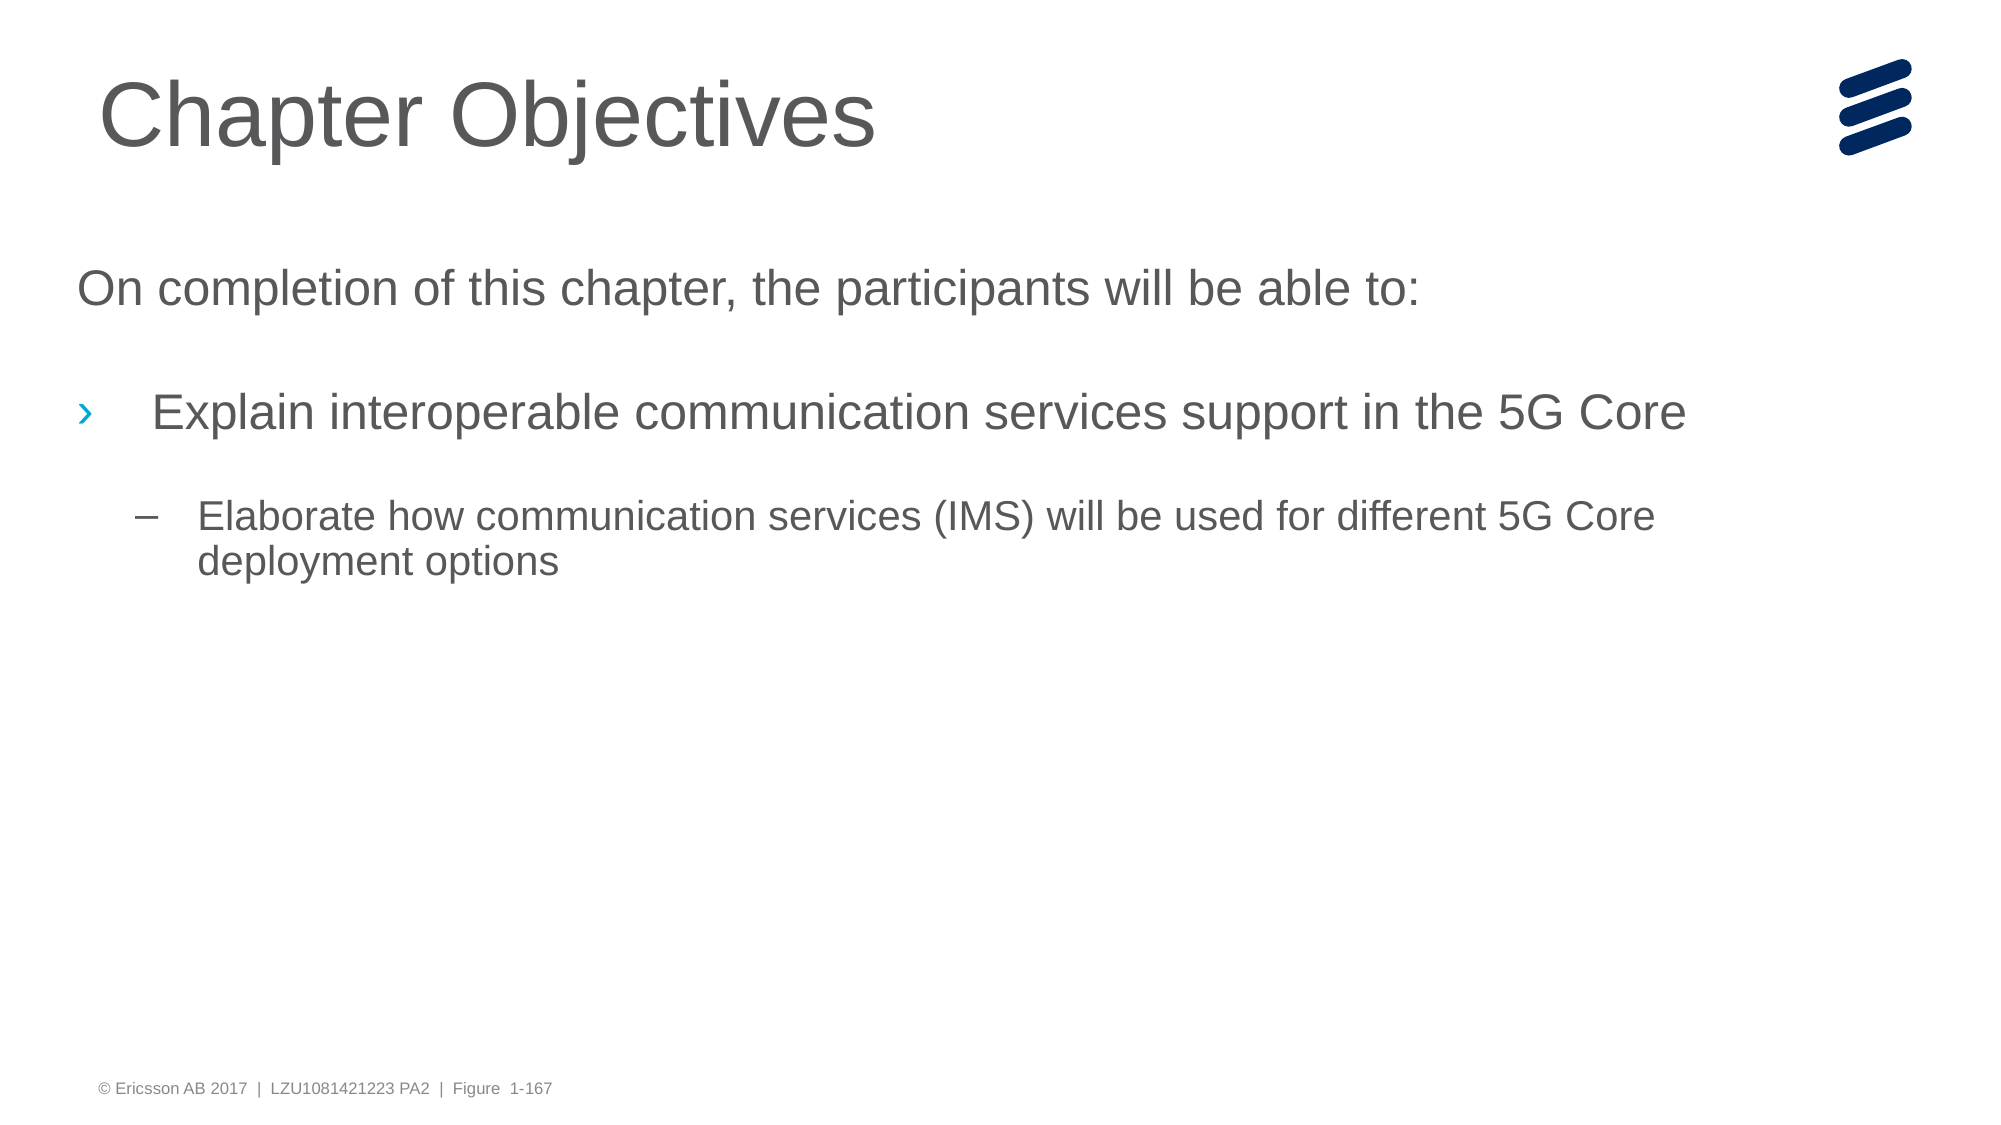

# Chapter Objectives
On completion of this chapter, the participants will be able to:
Explain interoperable communication services support in the 5G Core
Elaborate how communication services (IMS) will be used for different 5G Core deployment options